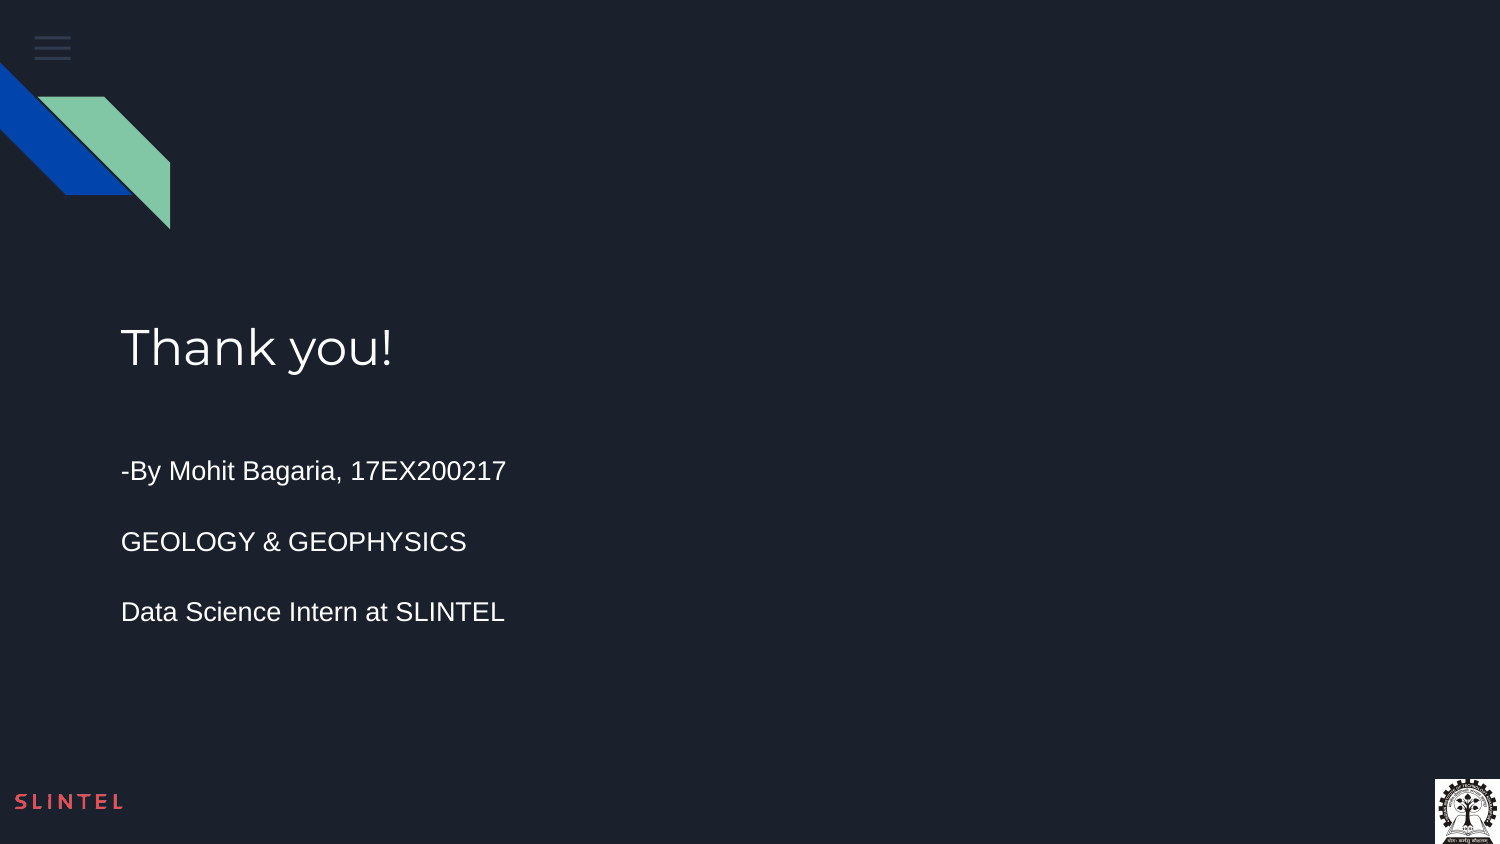

# Thank you!
-By Mohit Bagaria, 17EX200217
GEOLOGY & GEOPHYSICS
Data Science Intern at SLINTEL